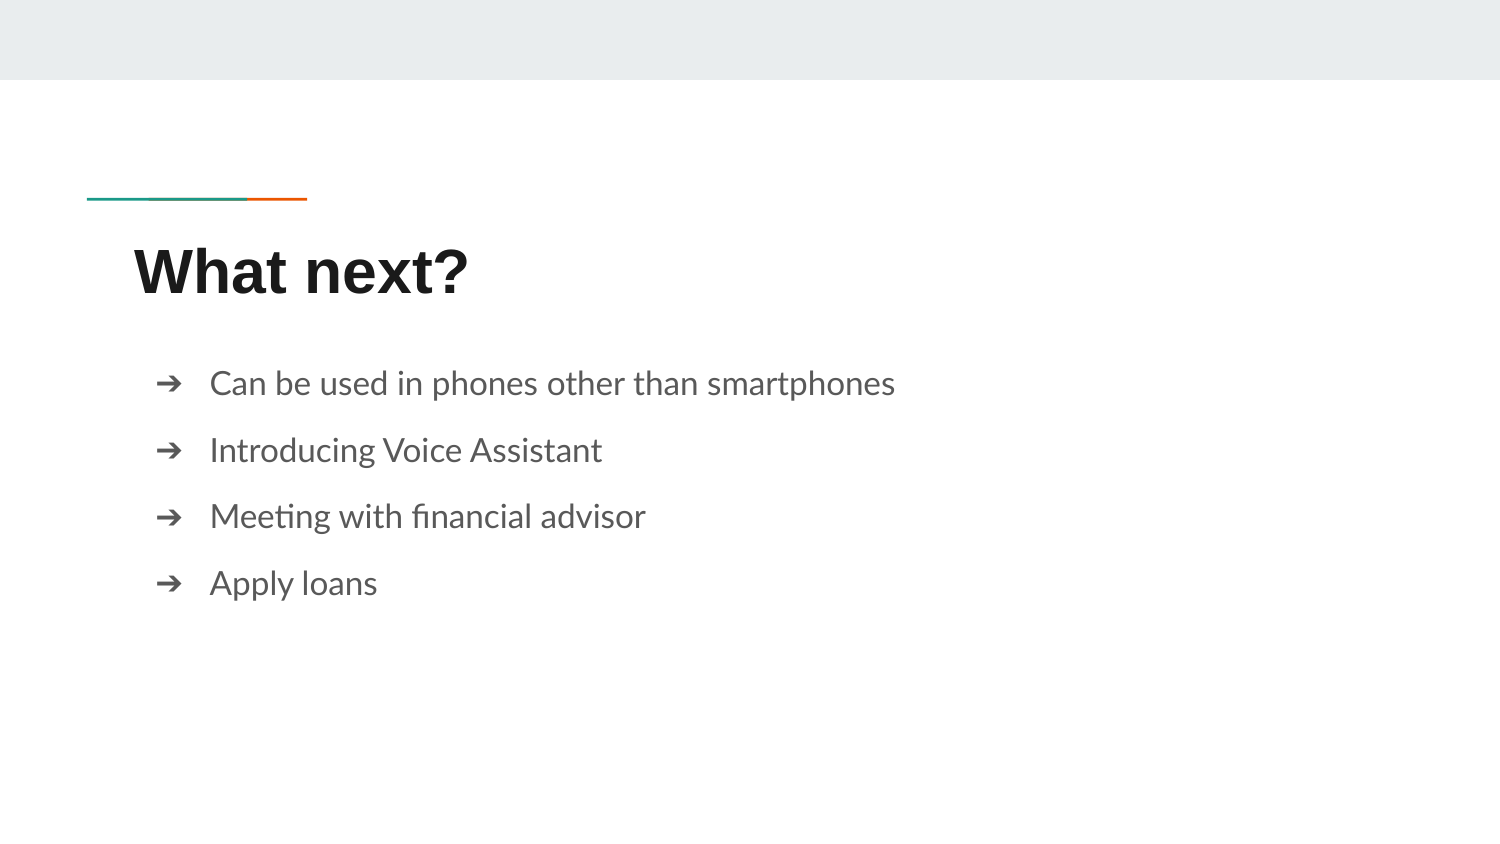

# What next?
Can be used in phones other than smartphones
Introducing Voice Assistant
Meeting with financial advisor
Apply loans